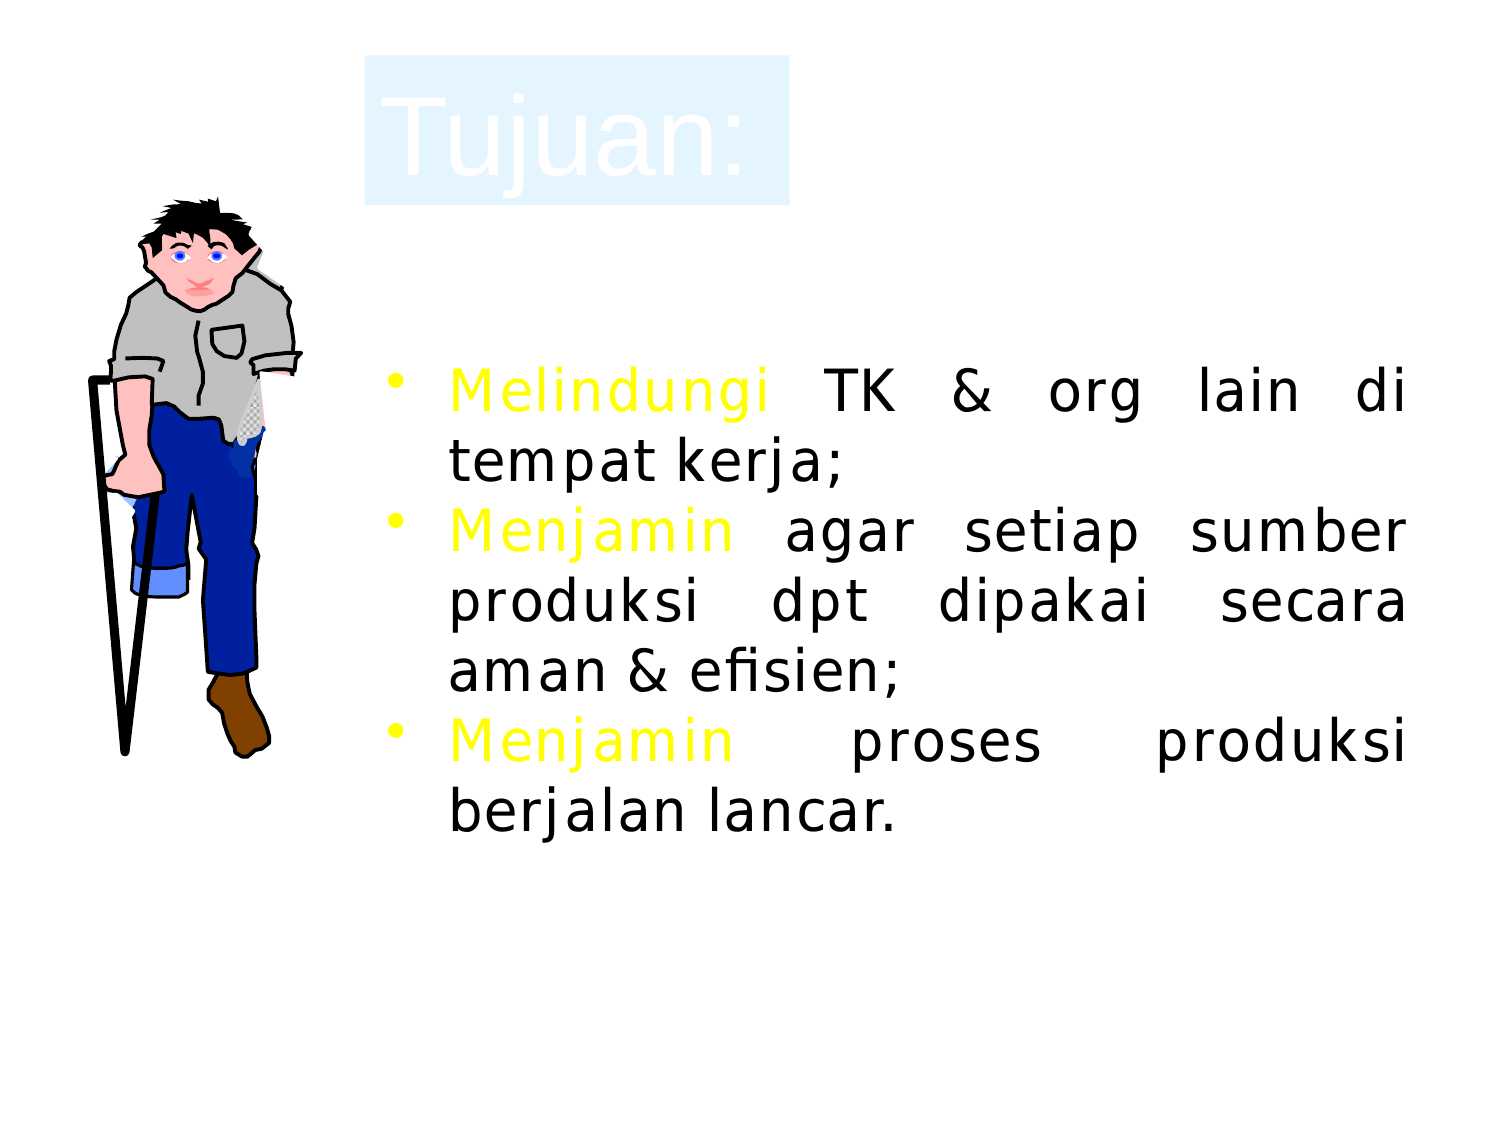

Tujuan:

Melindungi TK & org lain di tempat kerja;
Menjamin agar setiap sumber produksi dpt dipakai secara aman & efisien;
Menjamin proses produksi berjalan lancar.